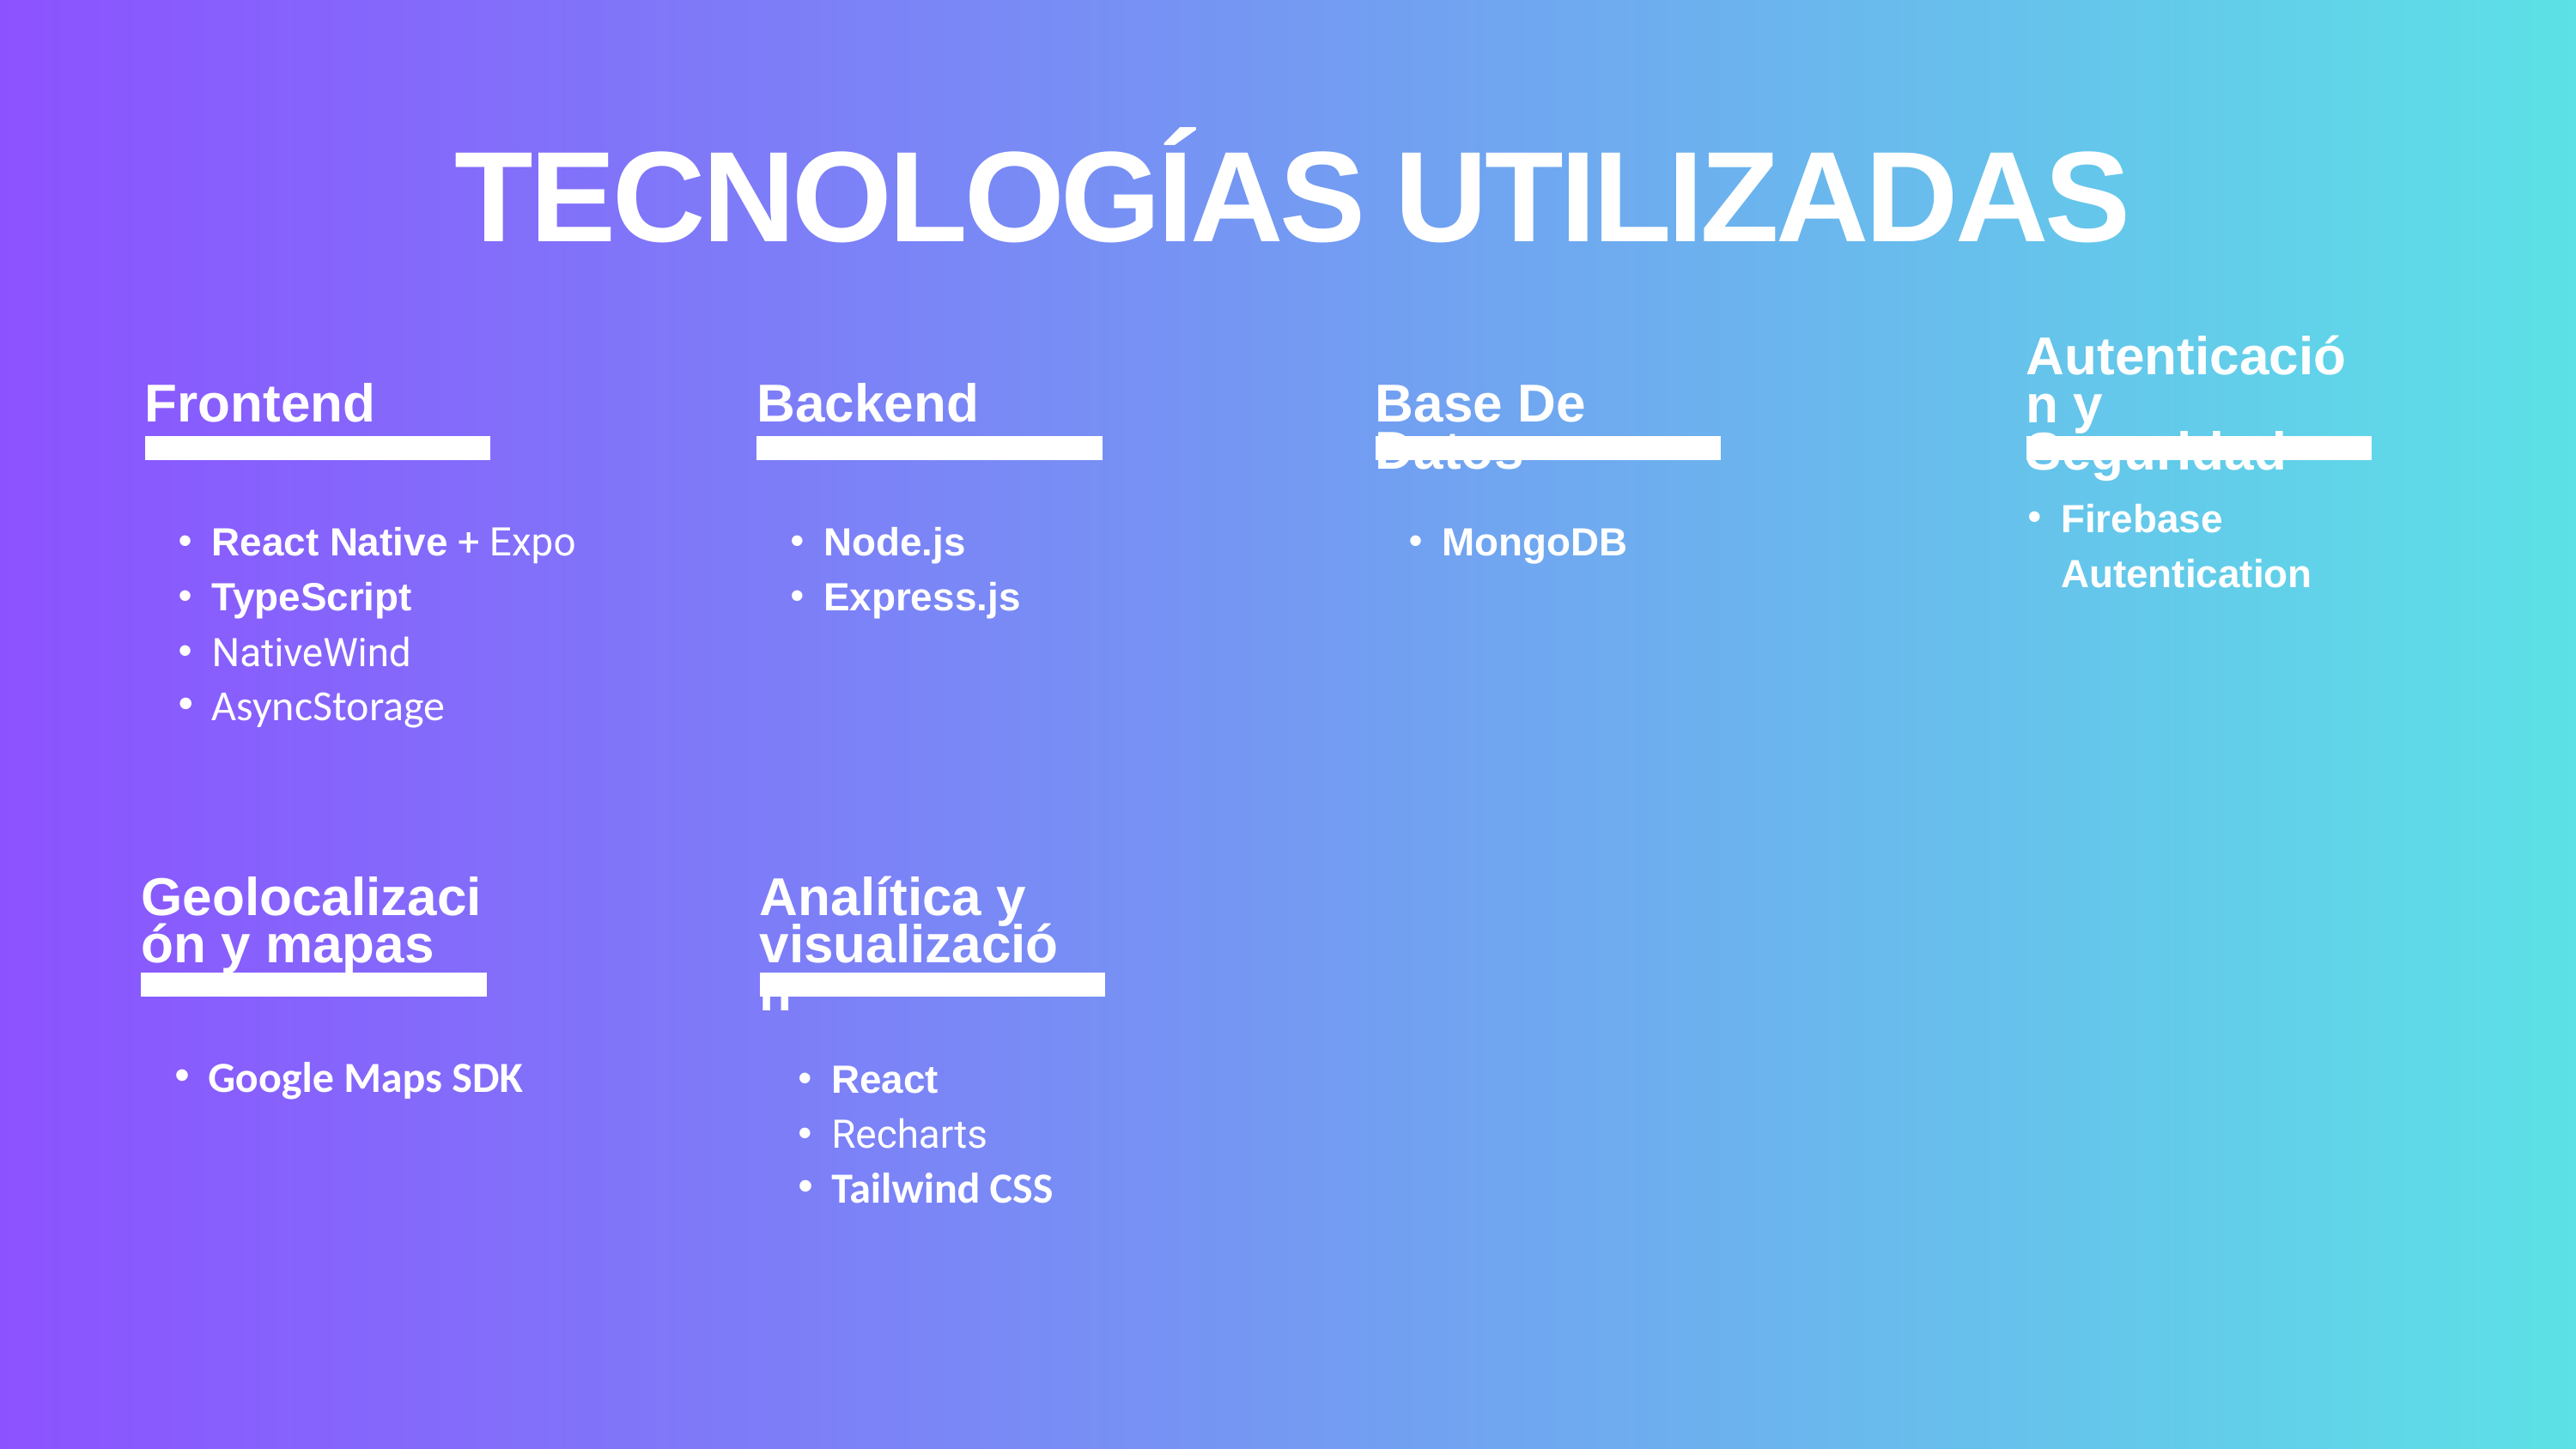

TECNOLOGÍAS UTILIZADAS
Autenticación y Seguridad
Frontend
Backend
Base De Datos

Firebase Autentication
React Native + Expo
TypeScript
NativeWind
AsyncStorage
Node.js
Express.js

MongoDB
Geolocalización y mapas
Analítica y visualización

Google Maps SDK
React
Recharts
Tailwind CSS